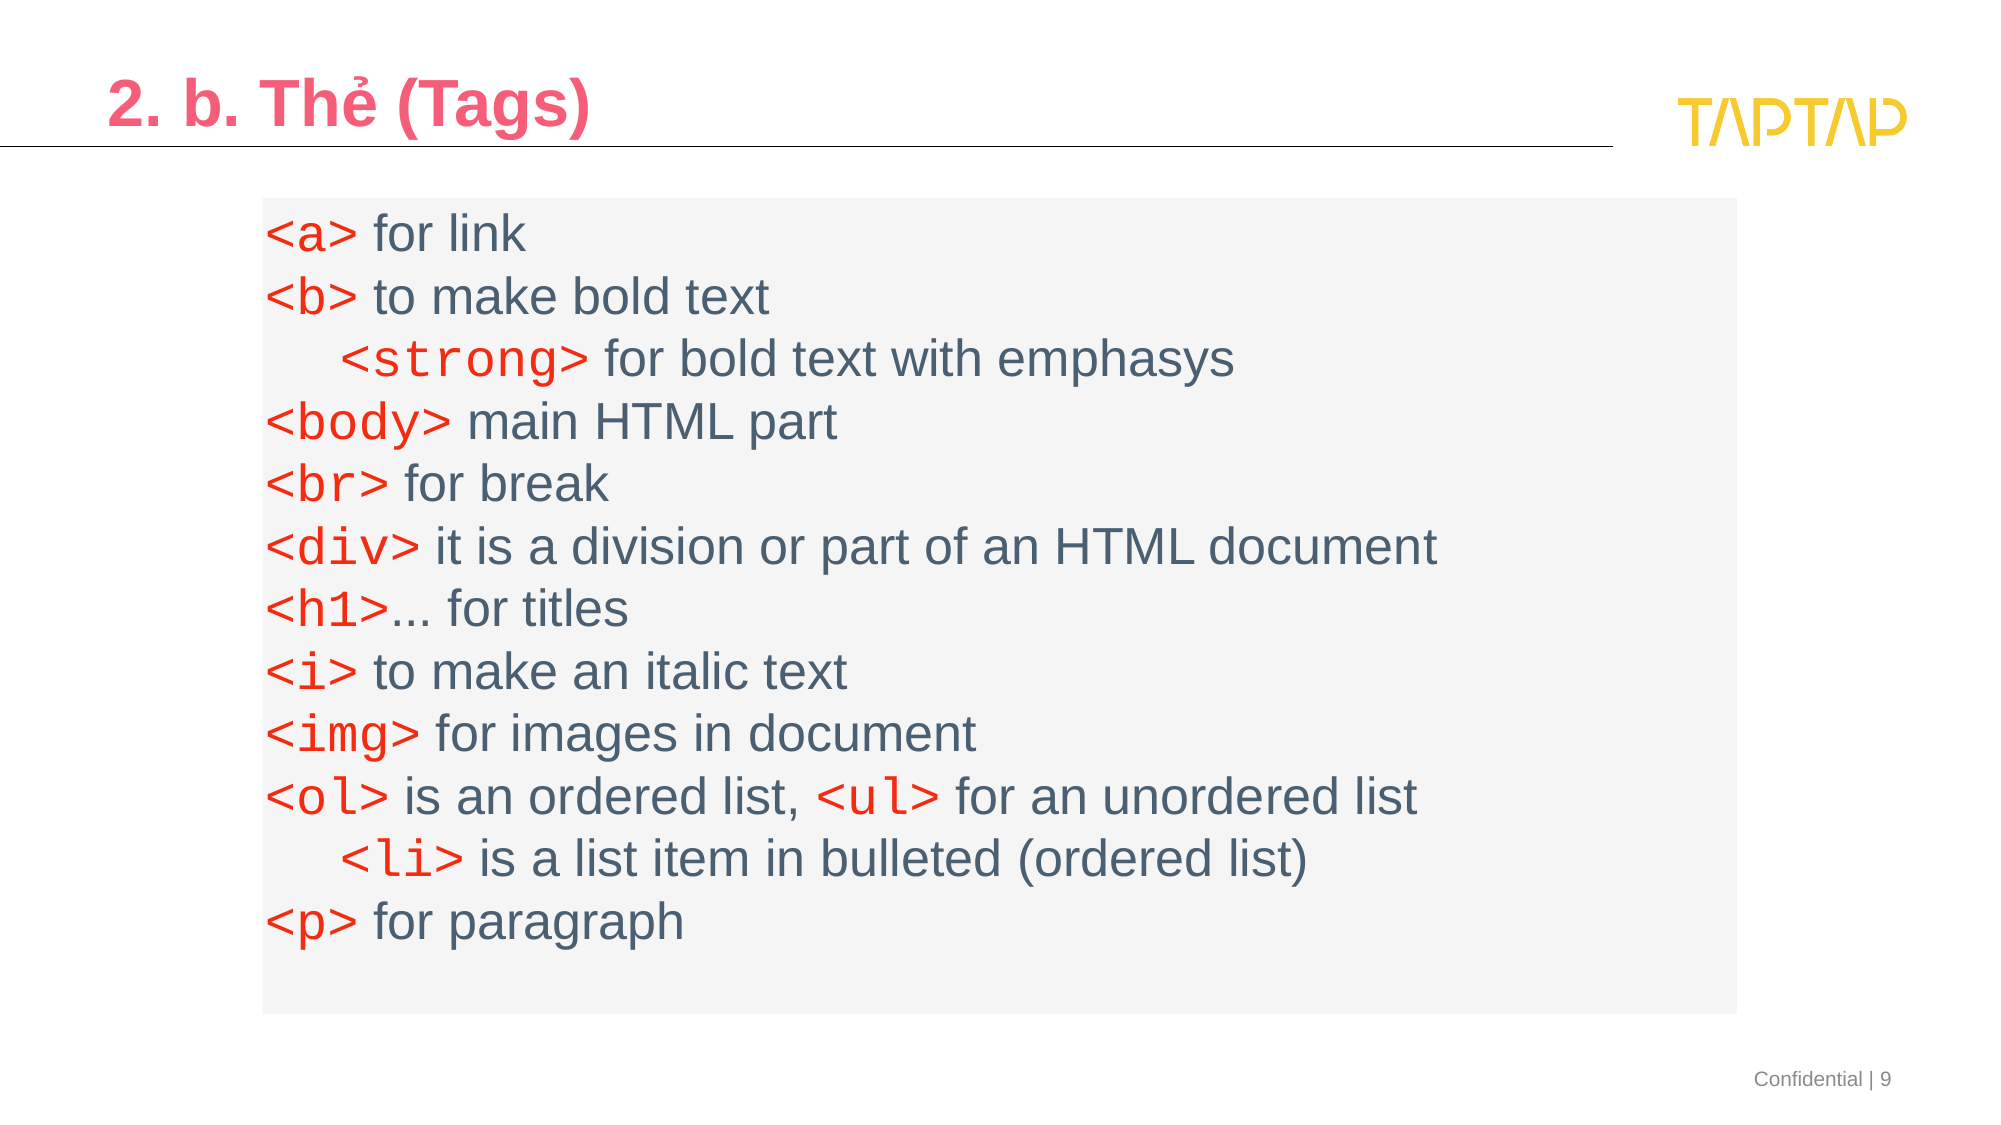

2. b. Thẻ (Tags)

<a> for link
<b> to make bold text
<strong> for bold text with emphasys
<body> main HTML part
<br> for break
<div> it is a division or part of an HTML document
<h1>... for titles
<i> to make an italic text
<img> for images in document
<ol> is an ordered list, <ul> for an unordered list
<li> is a list item in bulleted (ordered list)
<p> for paragraph

Confidential | 9